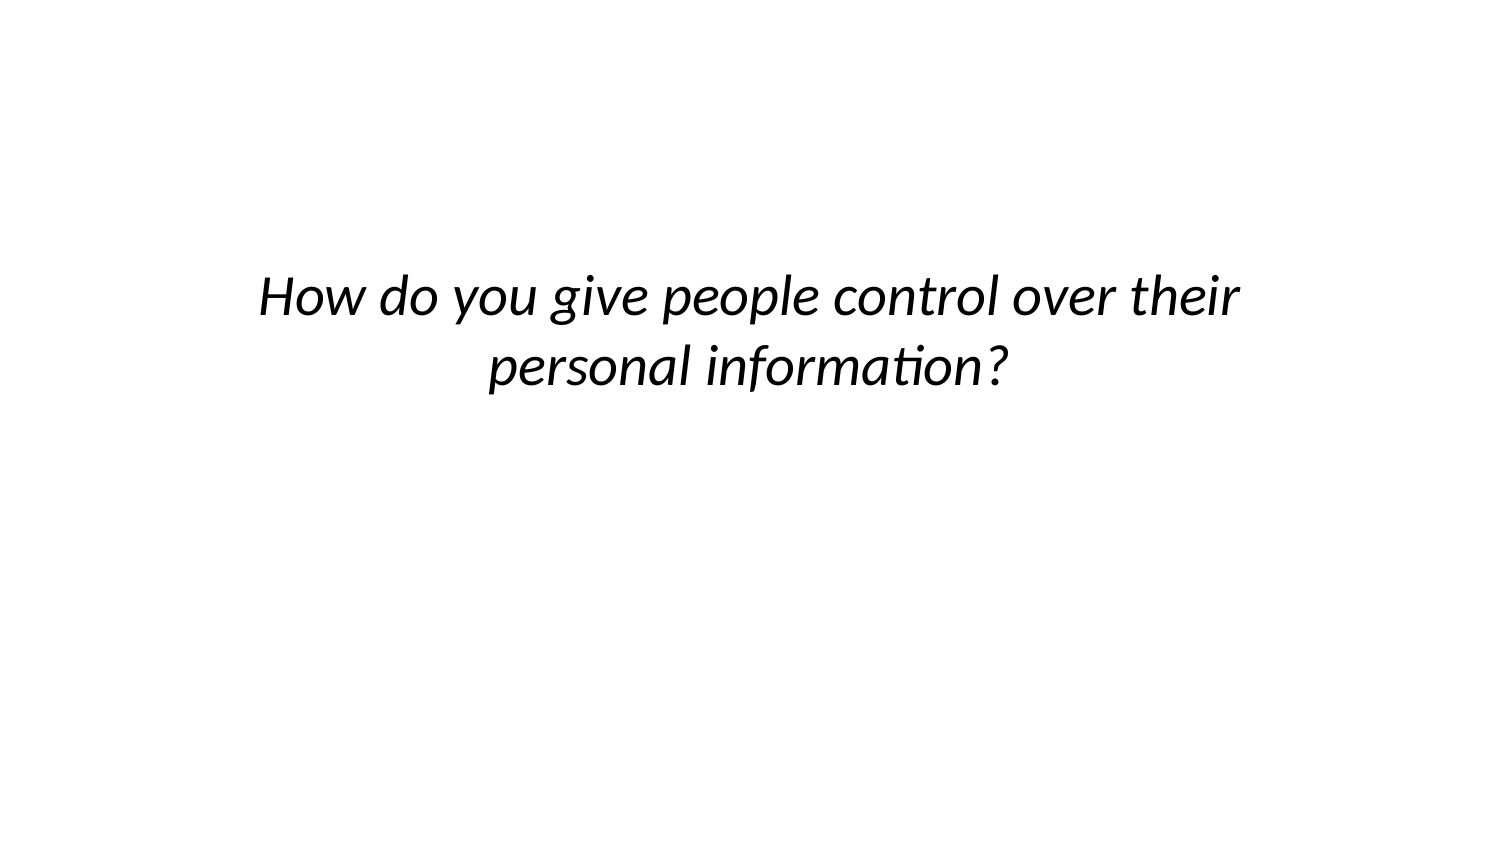

# How do you give people control over their personal information?